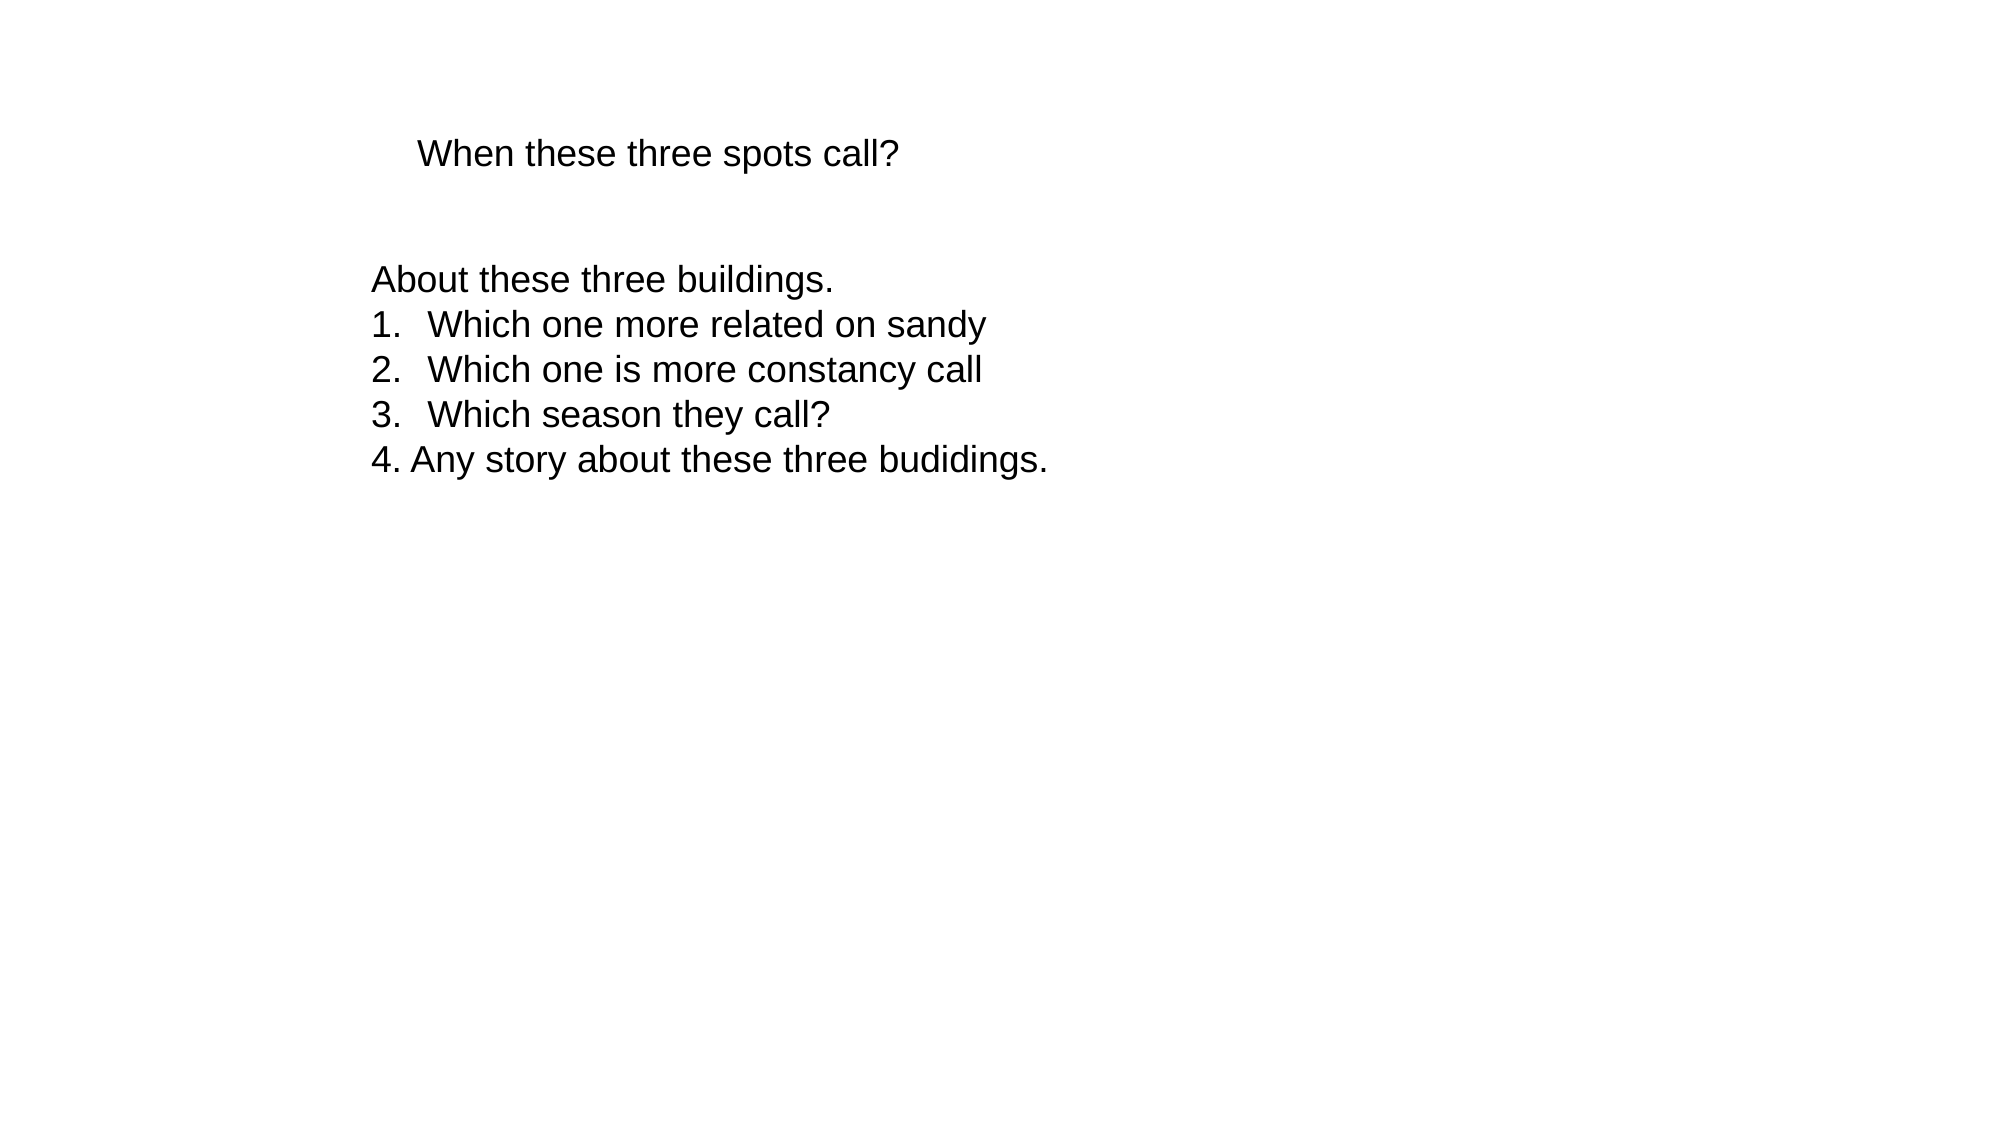

When these three spots call?
About these three buildings.
Which one more related on sandy
Which one is more constancy call
Which season they call?
4. Any story about these three budidings.